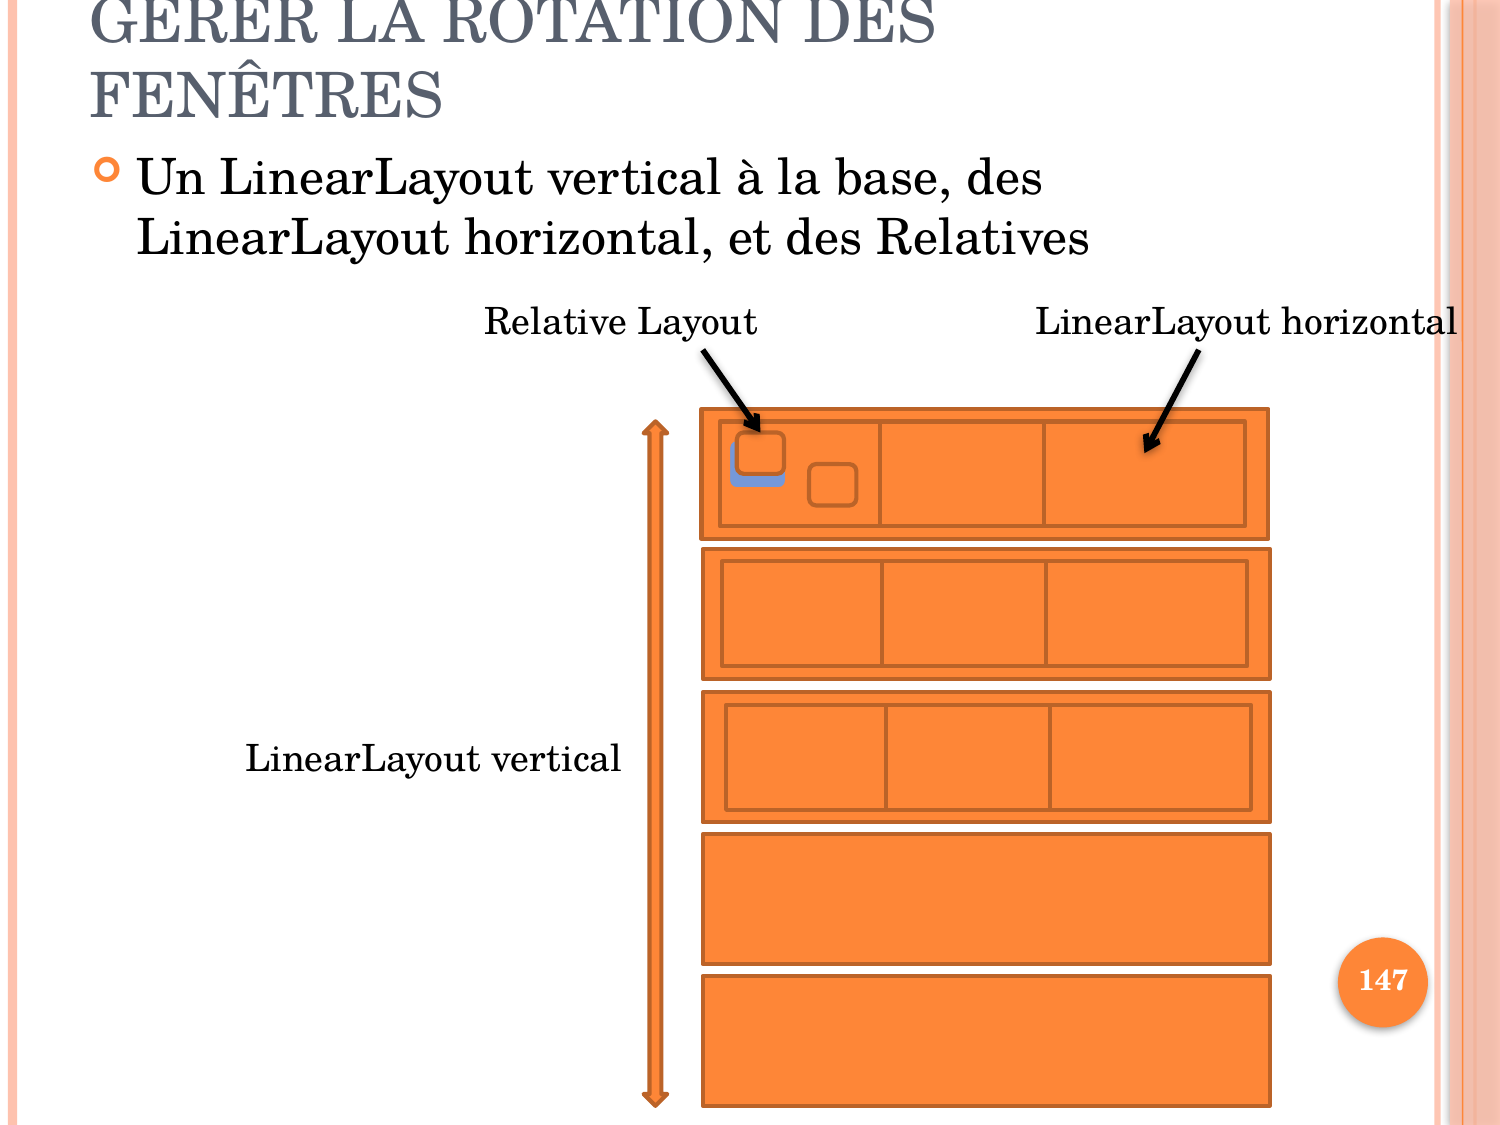

# Gérer la rotation des fenêtres
Un LinearLayout vertical à la base, des LinearLayout horizontal, et des Relatives
Relative Layout
LinearLayout horizontal

LinearLayout vertical

147